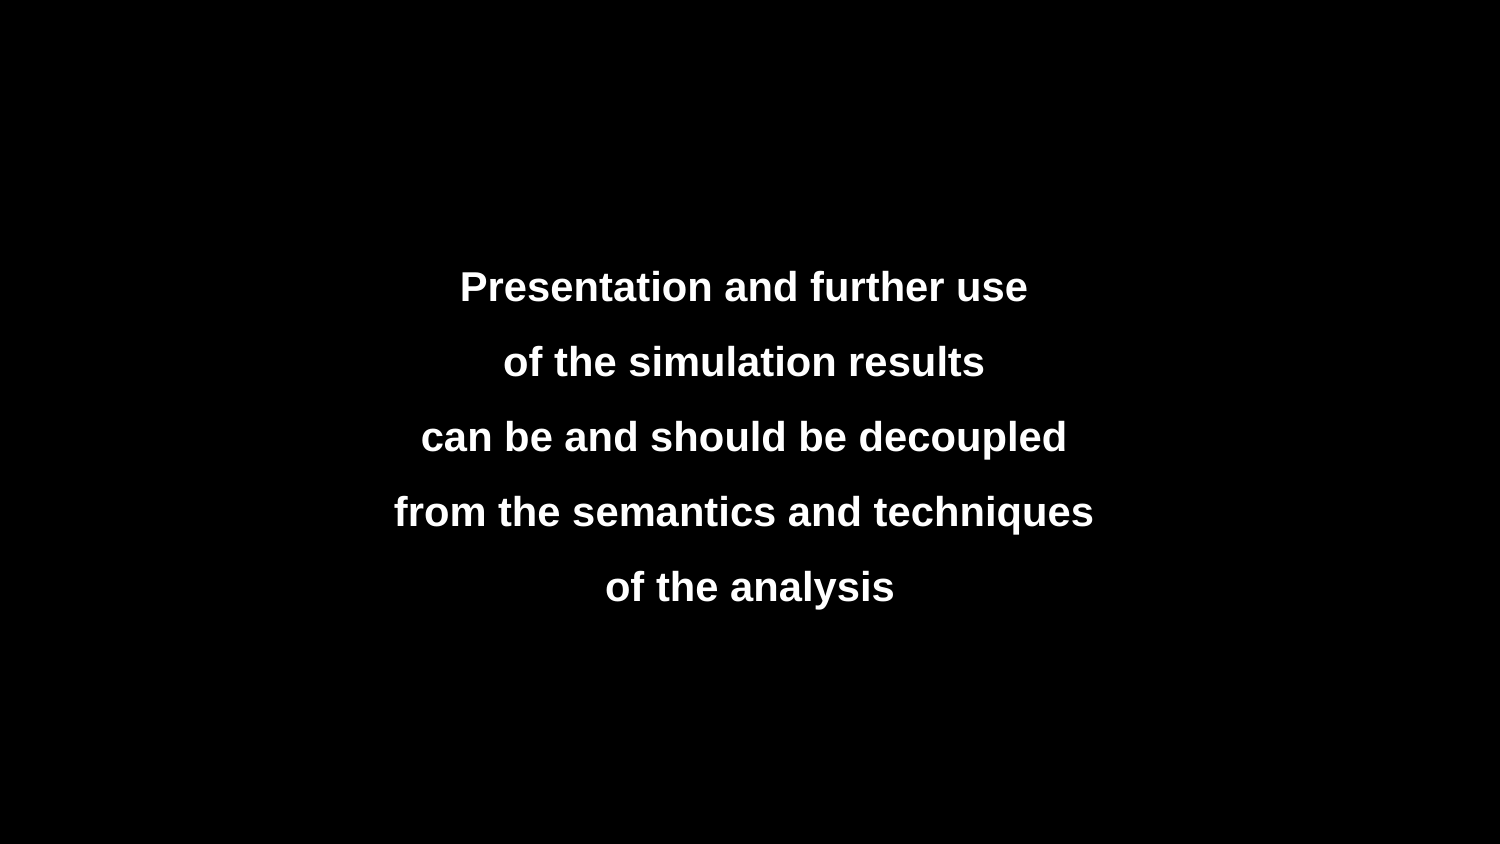

# Presentation and further use of the simulation results can be and should be decoupled from the semantics and techniques of the analysis